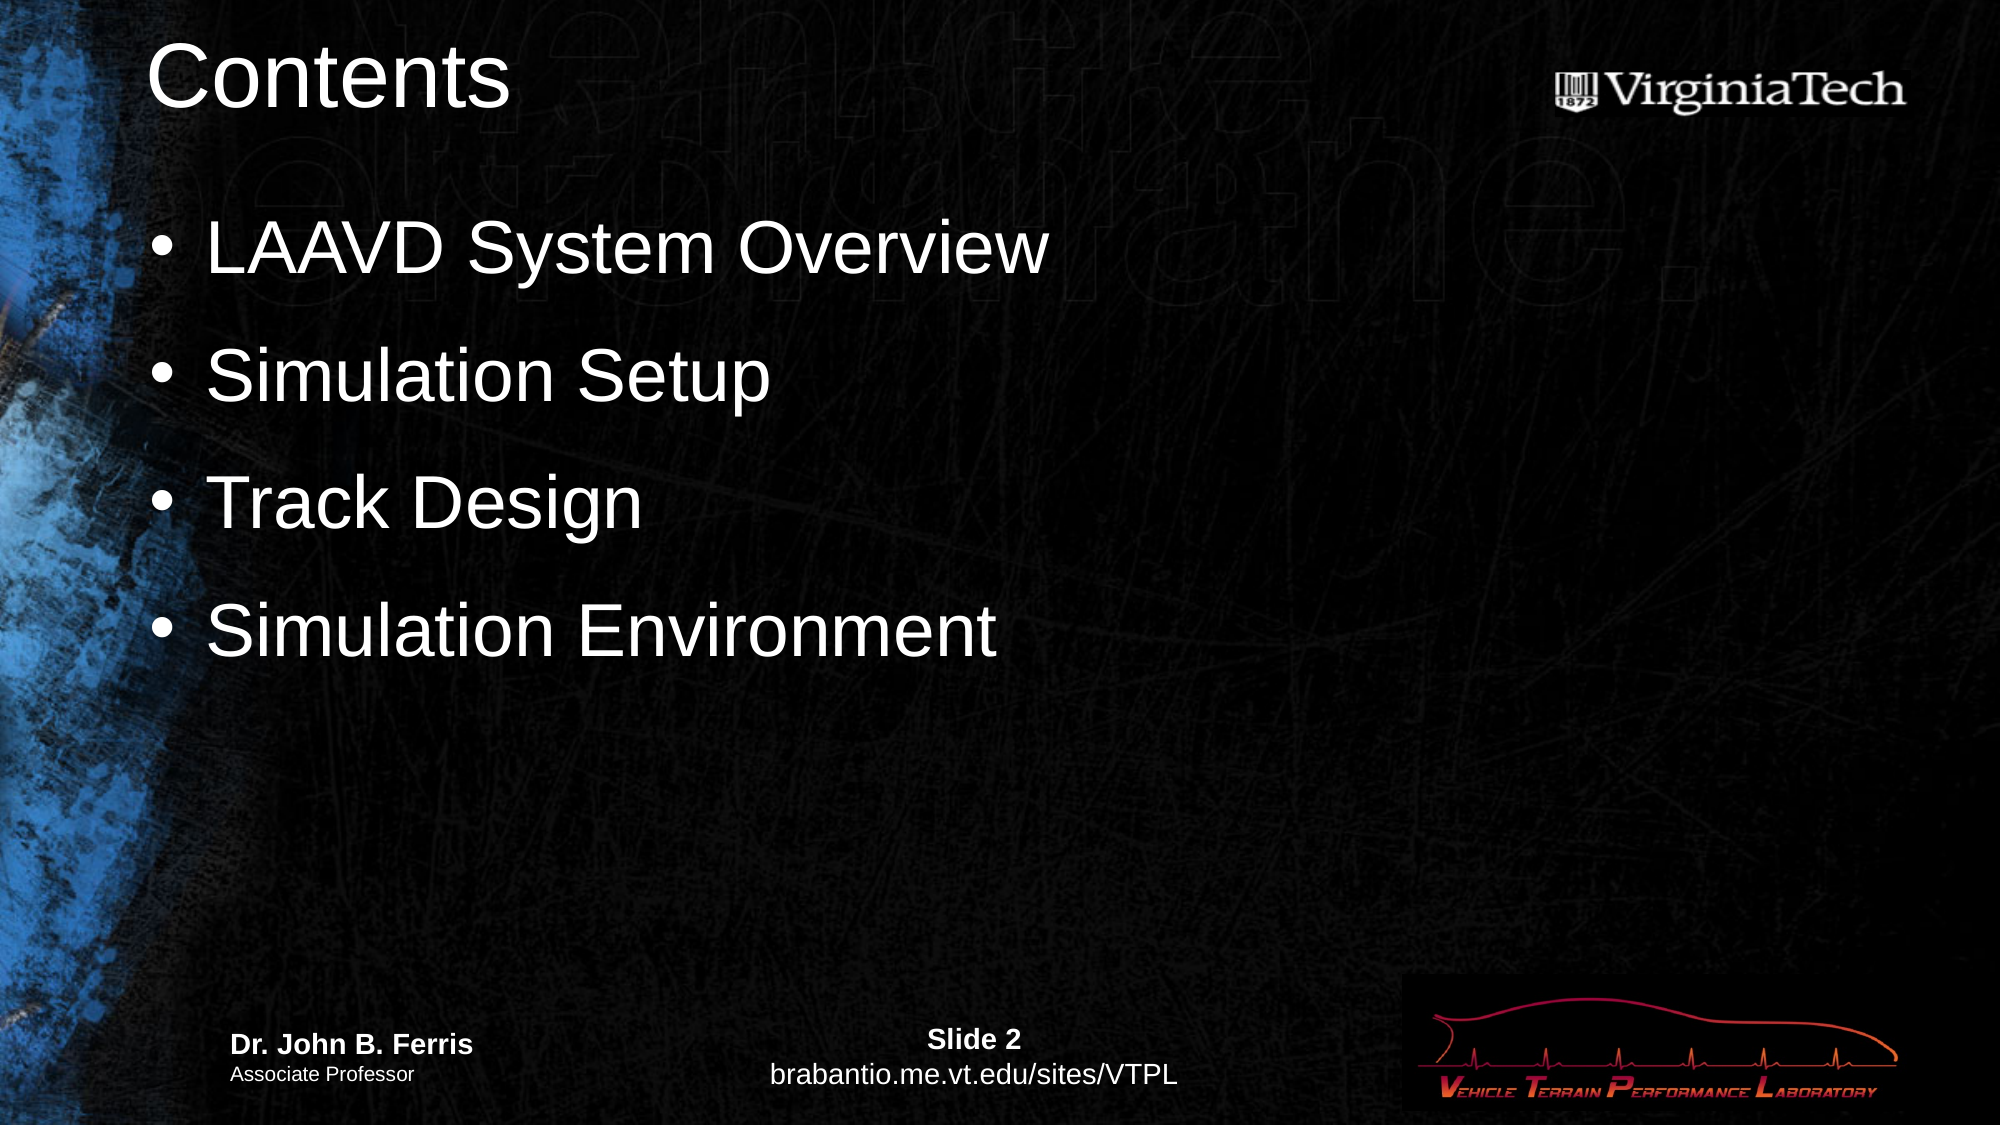

# Contents
LAAVD System Overview
Simulation Setup
Track Design
Simulation Environment